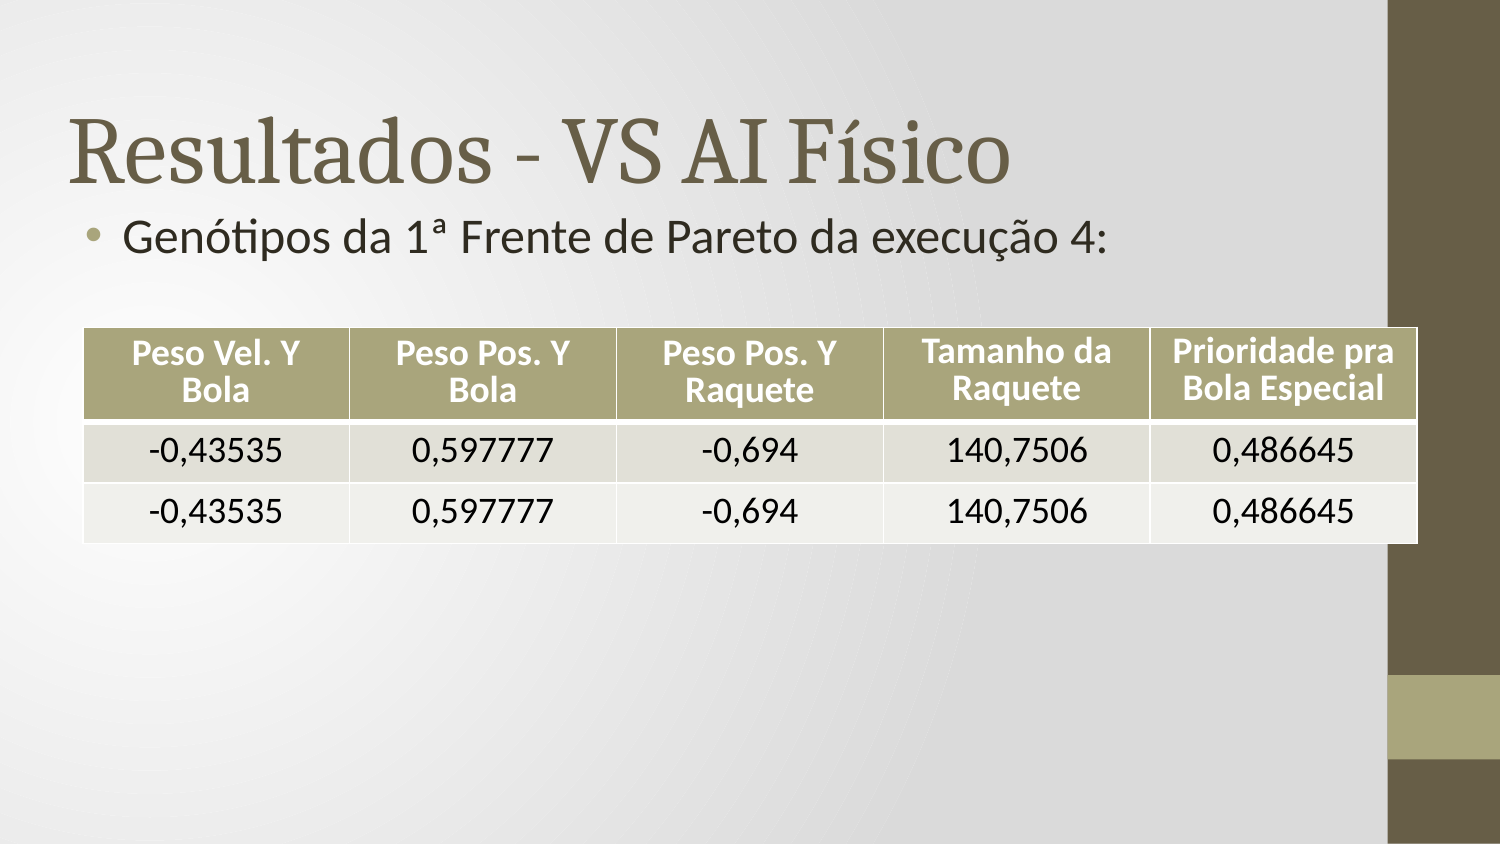

# Resultados - VS AI Físico
Genótipos da 1ª Frente de Pareto da execução 4:
| Peso Vel. Y Bola | Peso Pos. Y Bola | Peso Pos. Y Raquete | Tamanho da Raquete | Prioridade pra Bola Especial |
| --- | --- | --- | --- | --- |
| -0,43535 | 0,597777 | -0,694 | 140,7506 | 0,486645 |
| -0,43535 | 0,597777 | -0,694 | 140,7506 | 0,486645 |